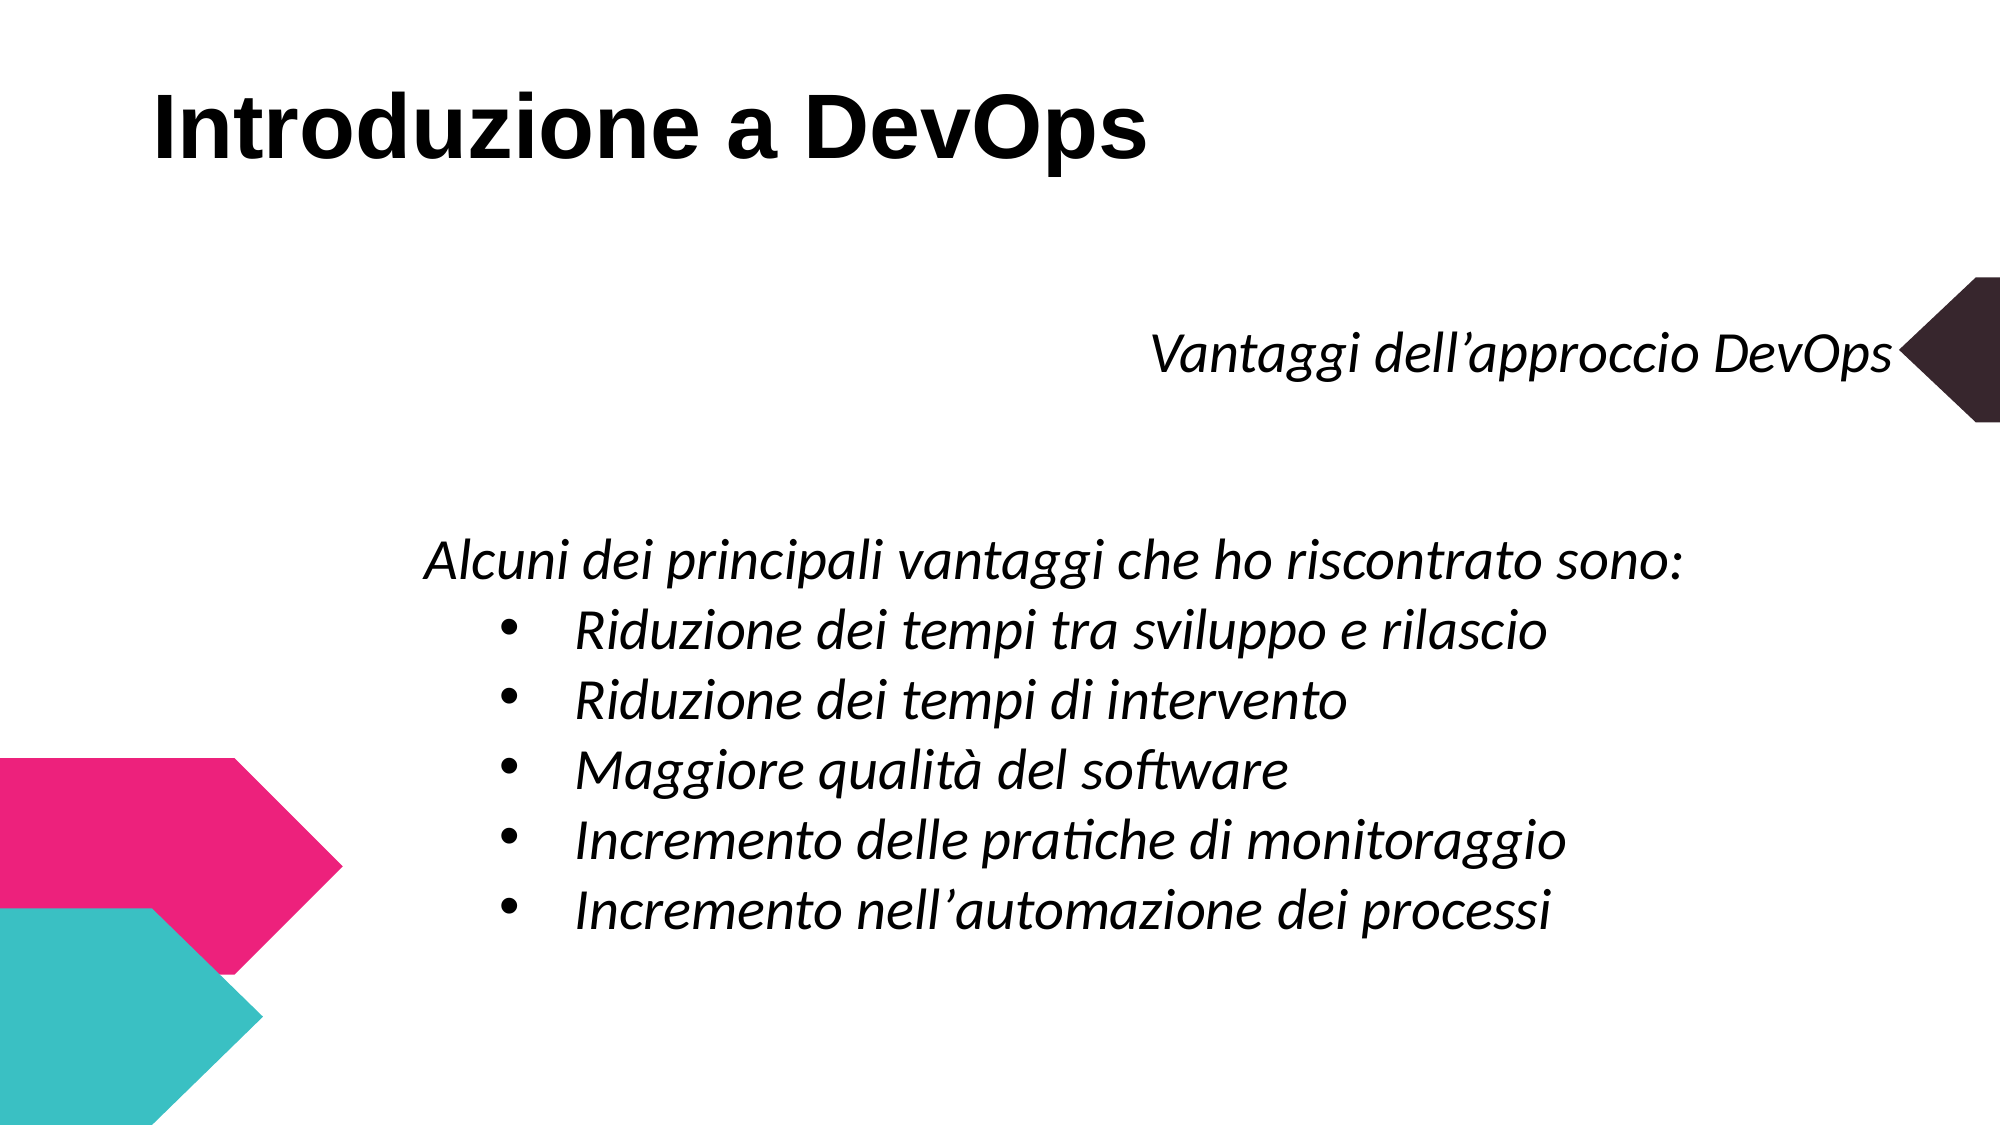

Introduzione a DevOps

Vantaggi dell’approccio DevOps
Alcuni dei principali vantaggi che ho riscontrato sono:
Riduzione dei tempi tra sviluppo e rilascio
Riduzione dei tempi di intervento
Maggiore qualità del software
Incremento delle pratiche di monitoraggio
Incremento nell’automazione dei processi